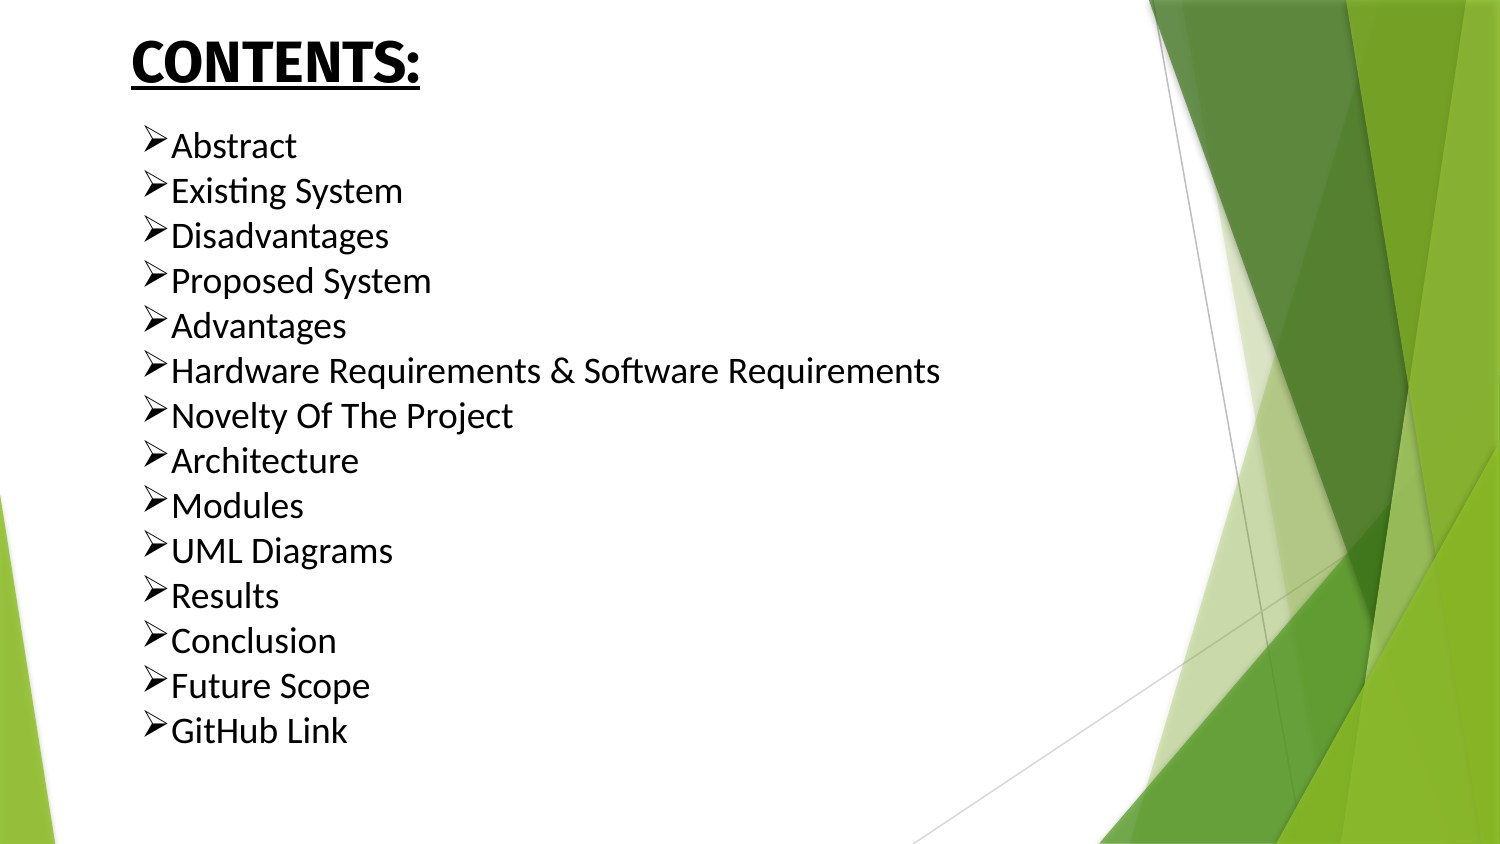

CONTENTS:
Abstract
Existing System
Disadvantages
Proposed System
Advantages
Hardware Requirements & Software Requirements
Novelty Of The Project
Architecture
Modules
UML Diagrams
Results
Conclusion
Future Scope
GitHub Link